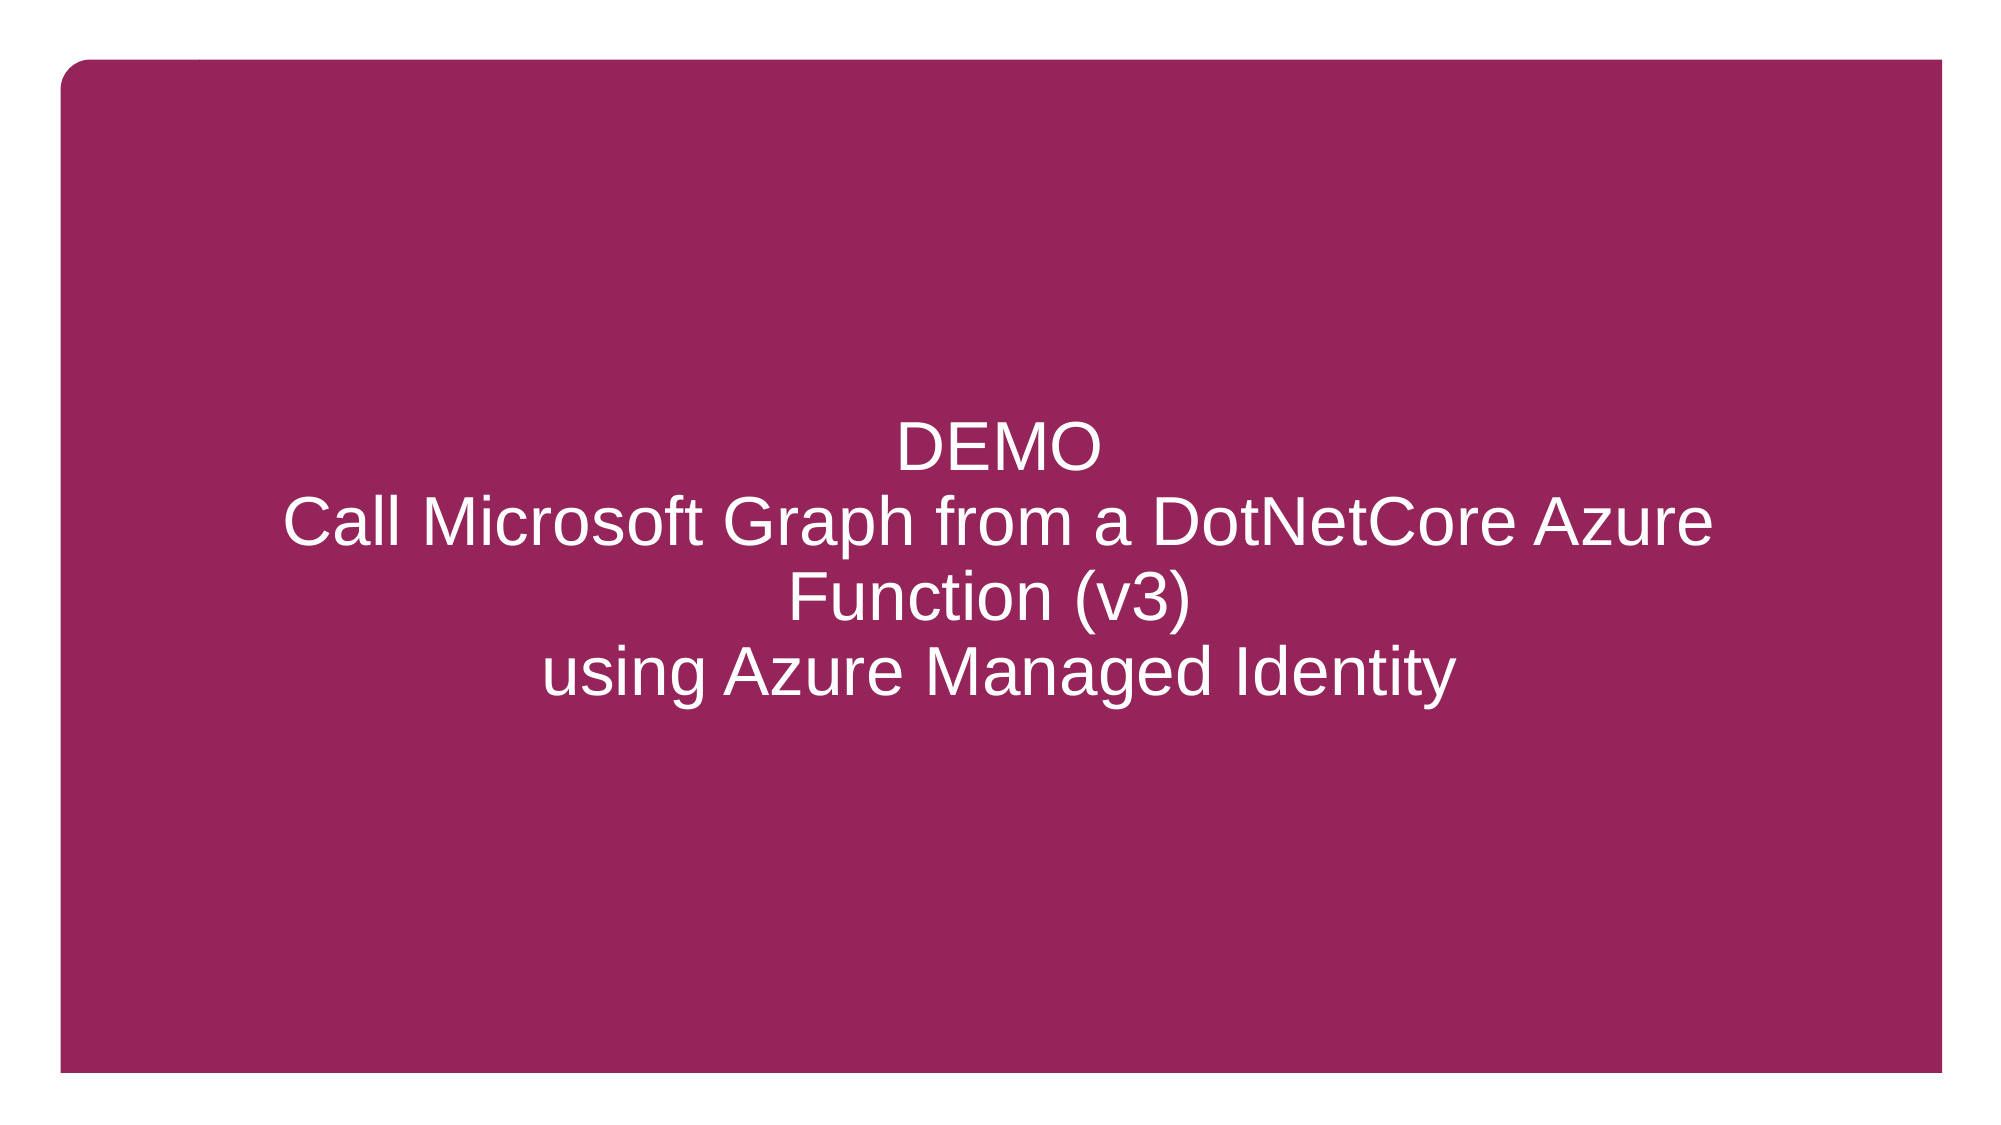

# DEMO Call Microsoft Graph from a DotNetCore Azure Function (v3) using Azure Managed Identity